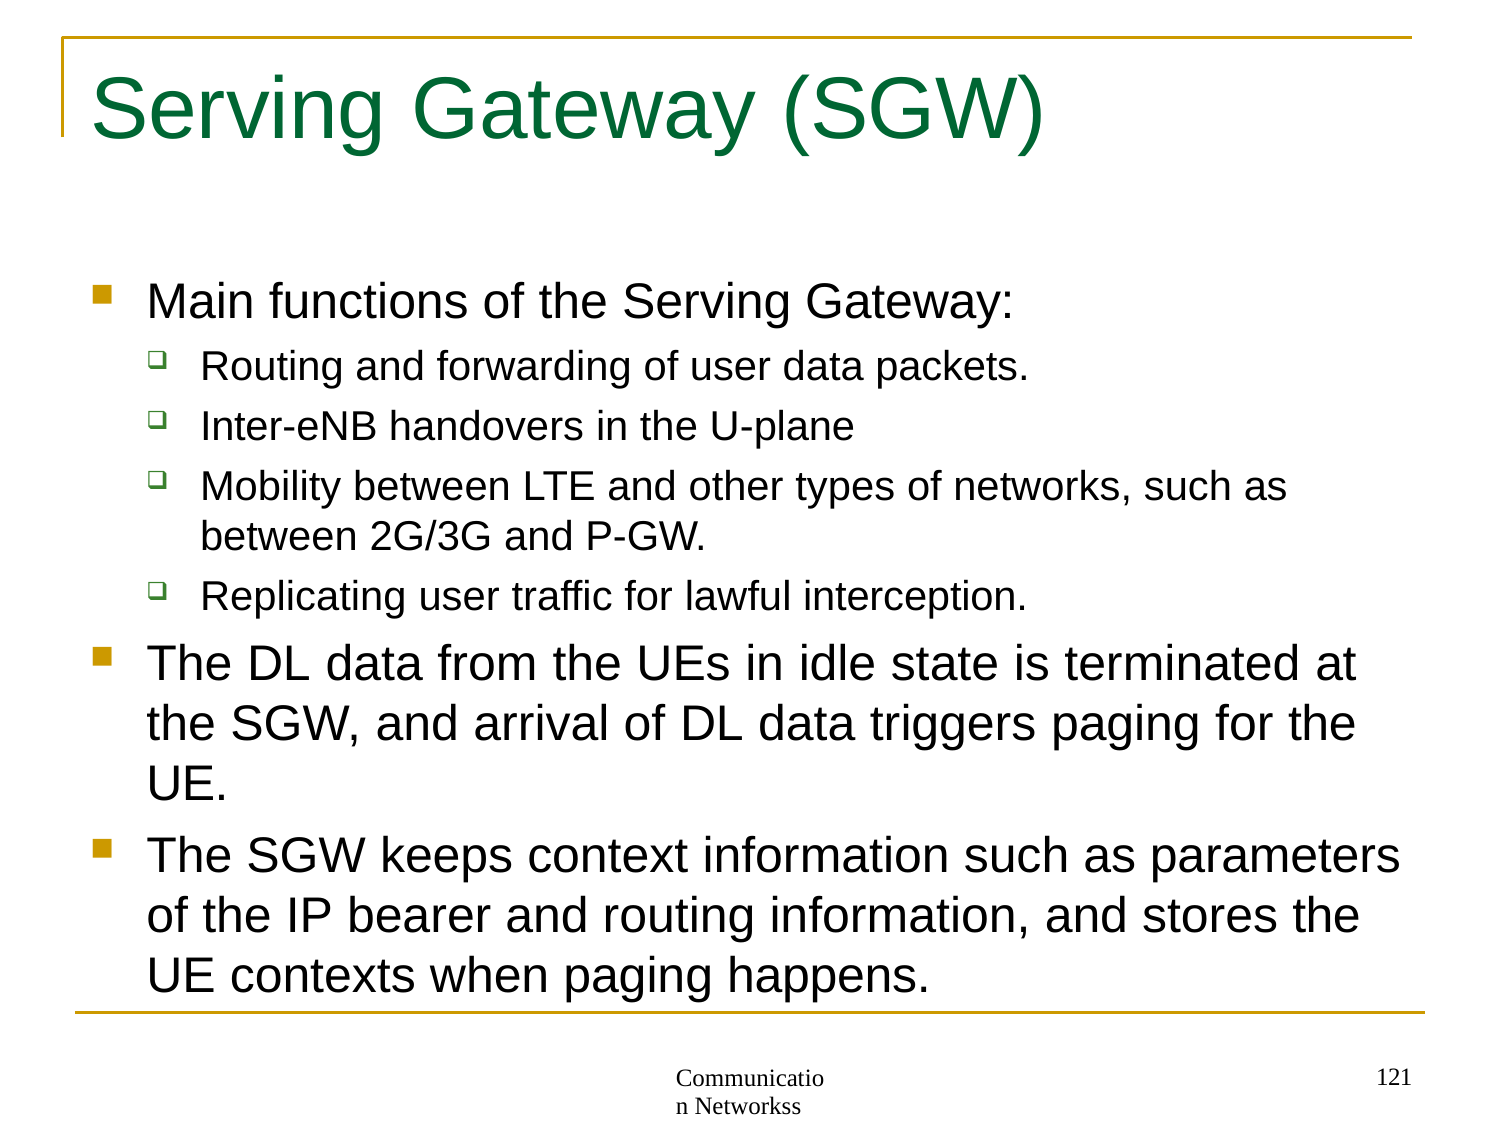

# Serving Gateway (SGW)
Main functions of the Serving Gateway:
Routing and forwarding of user data packets.
Inter-eNB handovers in the U-plane
Mobility between LTE and other types of networks, such as between 2G/3G and P-GW.
Replicating user traffic for lawful interception.
The DL data from the UEs in idle state is terminated at the SGW, and arrival of DL data triggers paging for the UE.
The SGW keeps context information such as parameters of the IP bearer and routing information, and stores the UE contexts when paging happens.
121
Communication Networkss